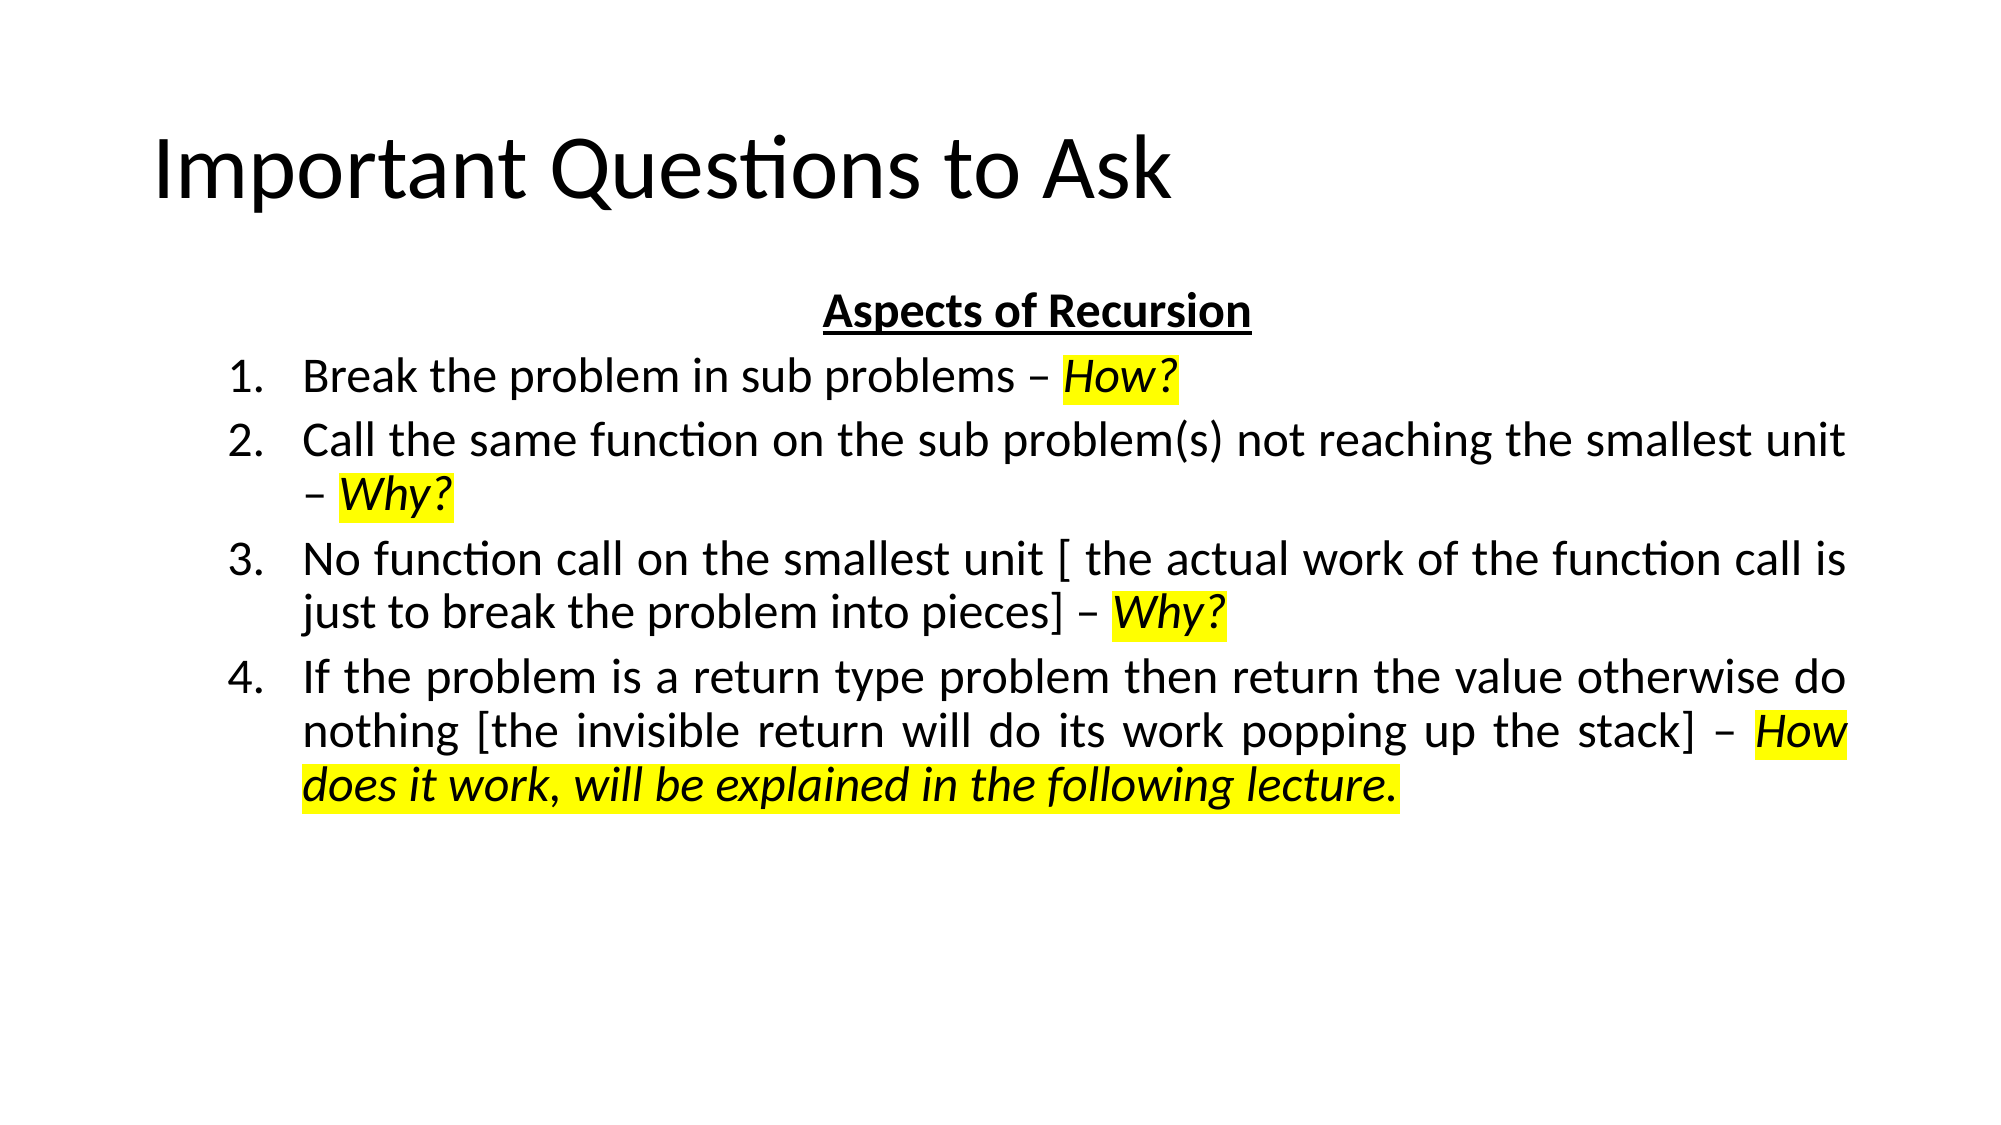

# Important Questions to Ask
Aspects of Recursion
Break the problem in sub problems – How?
Call the same function on the sub problem(s) not reaching the smallest unit – Why?
No function call on the smallest unit [ the actual work of the function call is just to break the problem into pieces] – Why?
If the problem is a return type problem then return the value otherwise do nothing [the invisible return will do its work popping up the stack] – How does it work, will be explained in the following lecture.